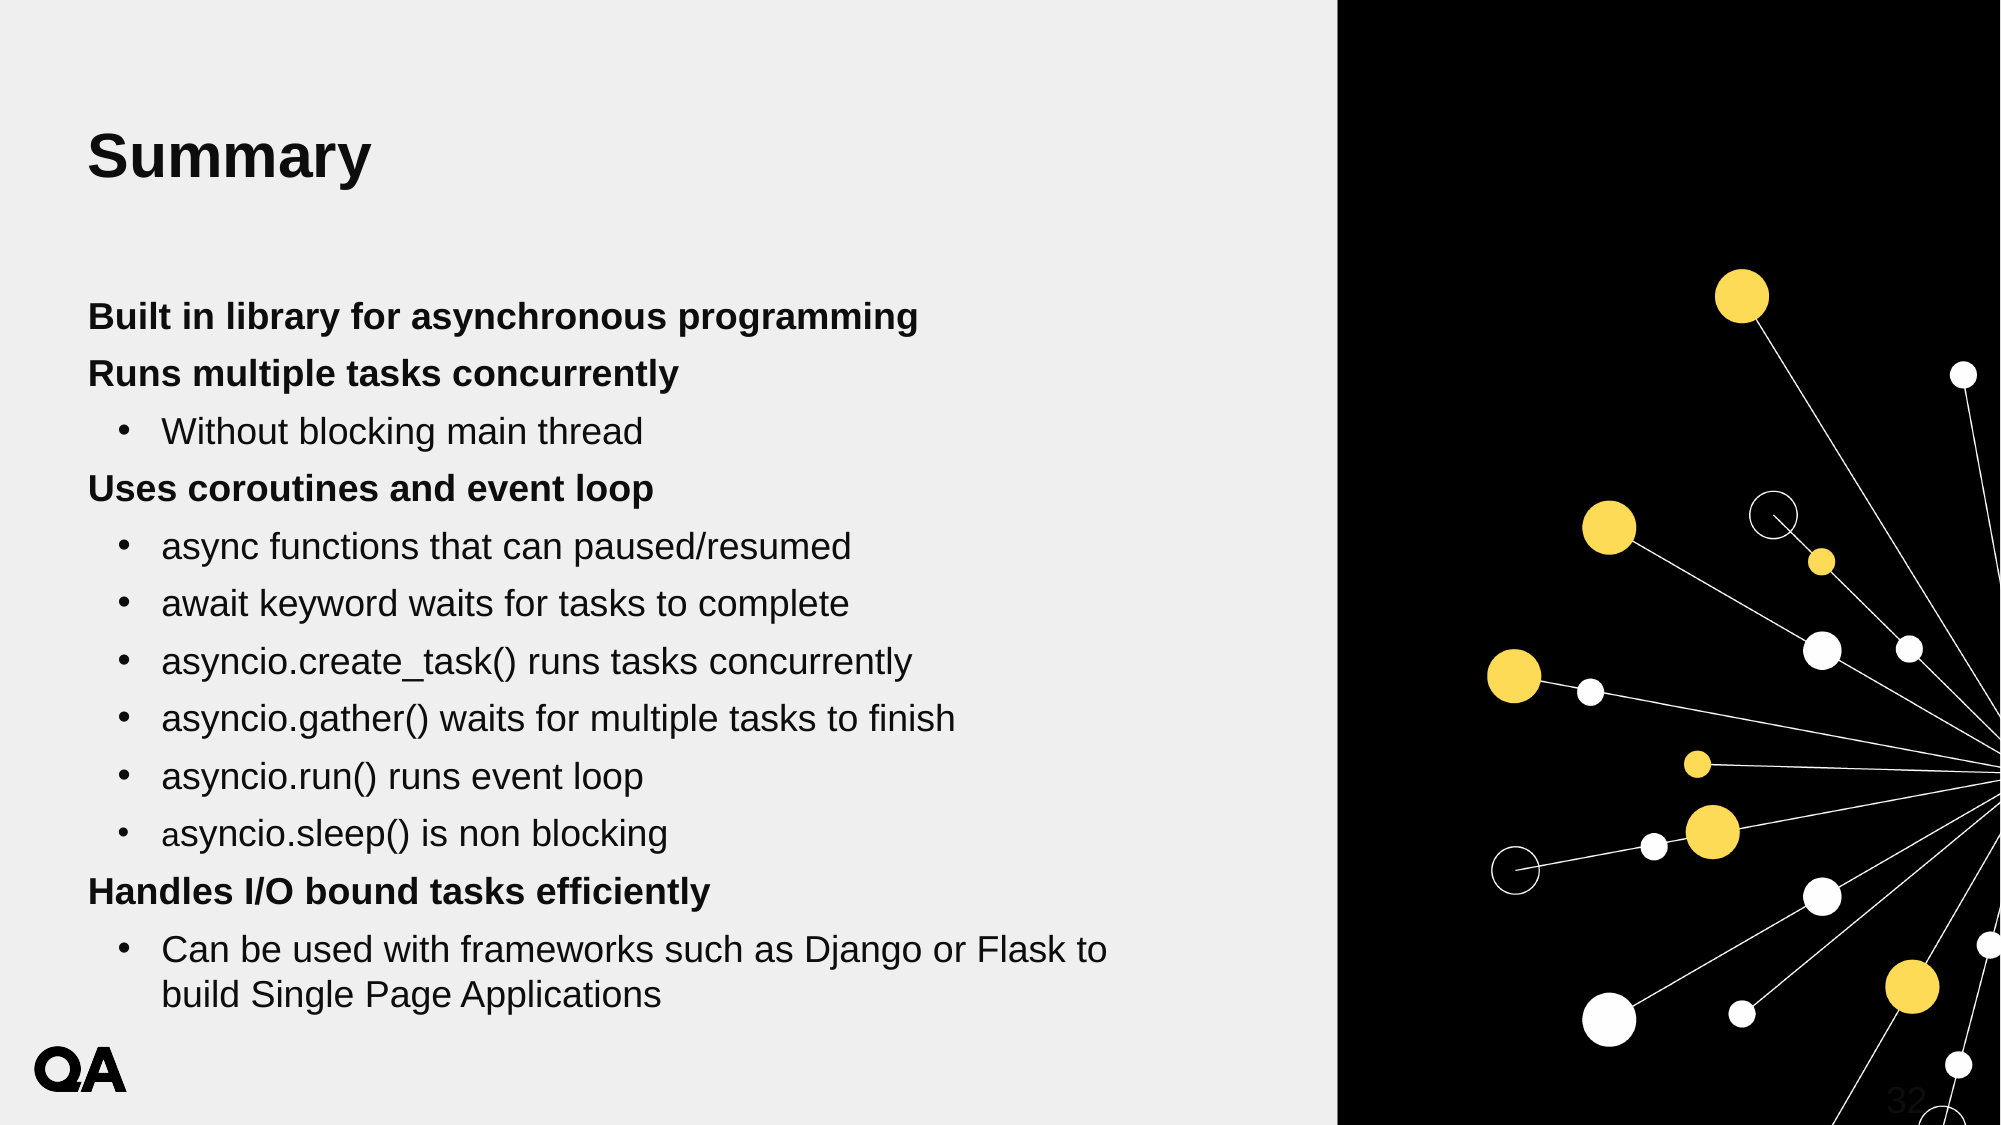

# Summary
Built in library for asynchronous programming
Runs multiple tasks concurrently
Without blocking main thread
Uses coroutines and event loop
async functions that can paused/resumed
await keyword waits for tasks to complete
asyncio.create_task() runs tasks concurrently
asyncio.gather() waits for multiple tasks to finish
asyncio.run() runs event loop
asyncio.sleep() is non blocking
Handles I/O bound tasks efficiently
Can be used with frameworks such as Django or Flask to build Single Page Applications

32